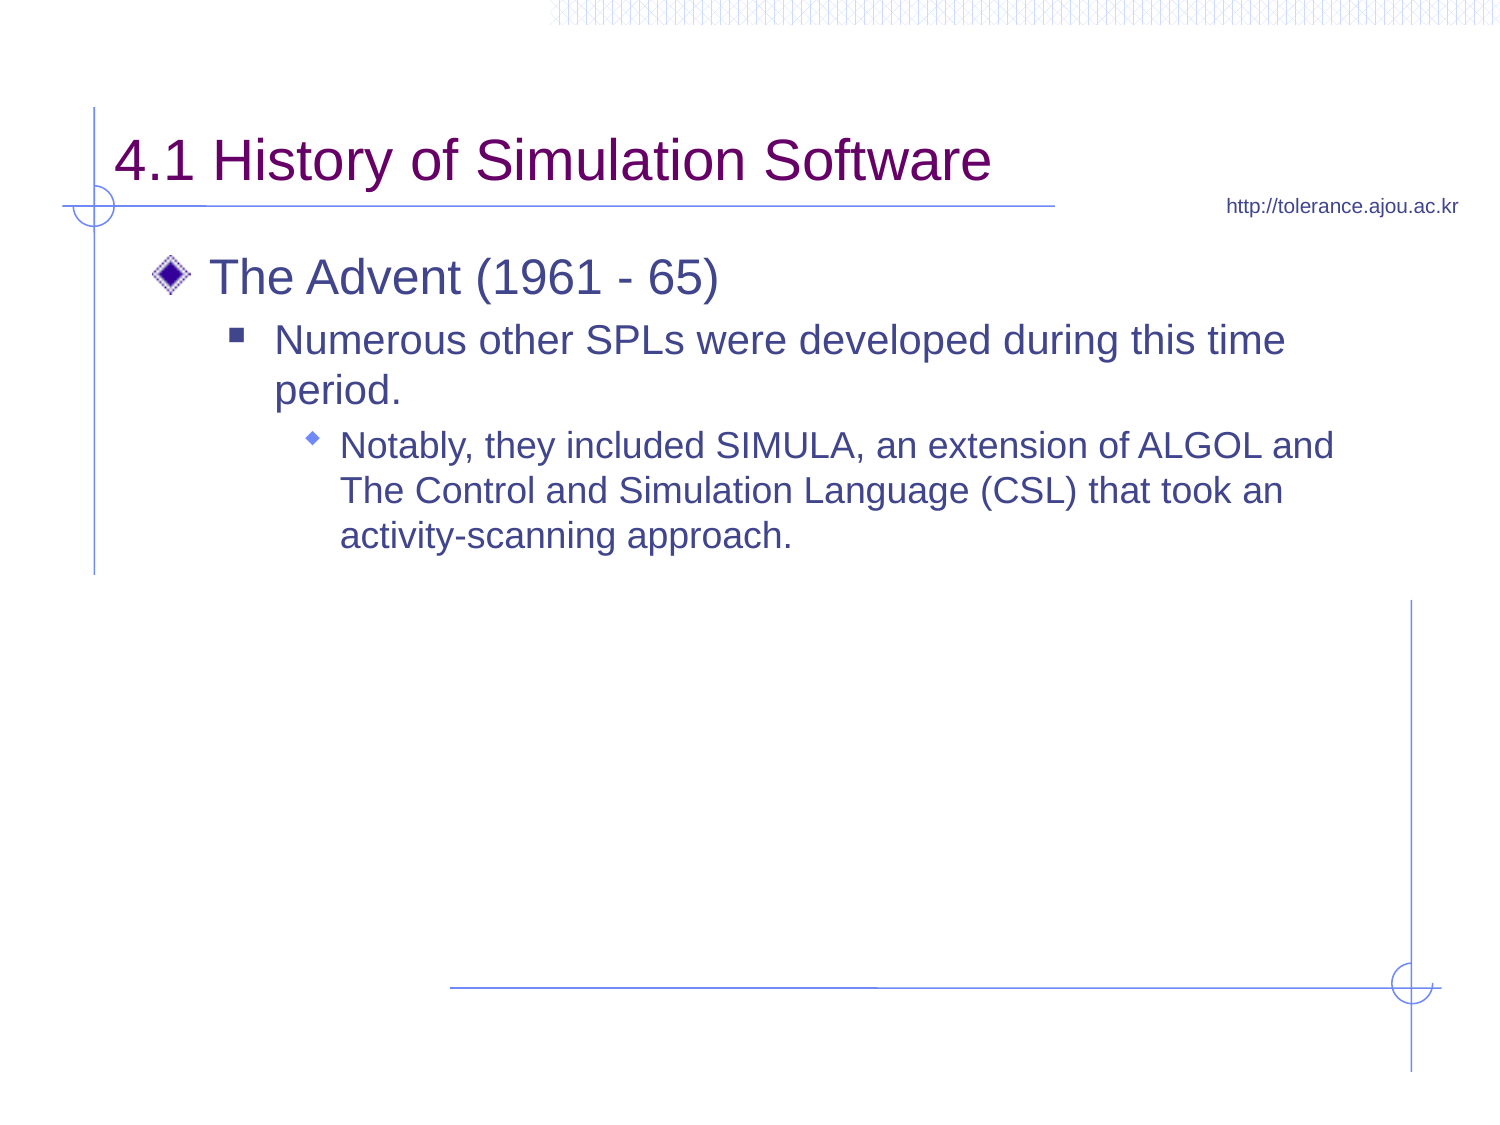

# 4.1 History of Simulation Software
The Advent (1961 - 65)
Numerous other SPLs were developed during this time period.
Notably, they included SIMULA, an extension of ALGOL and The Control and Simulation Language (CSL) that took an activity-scanning approach.